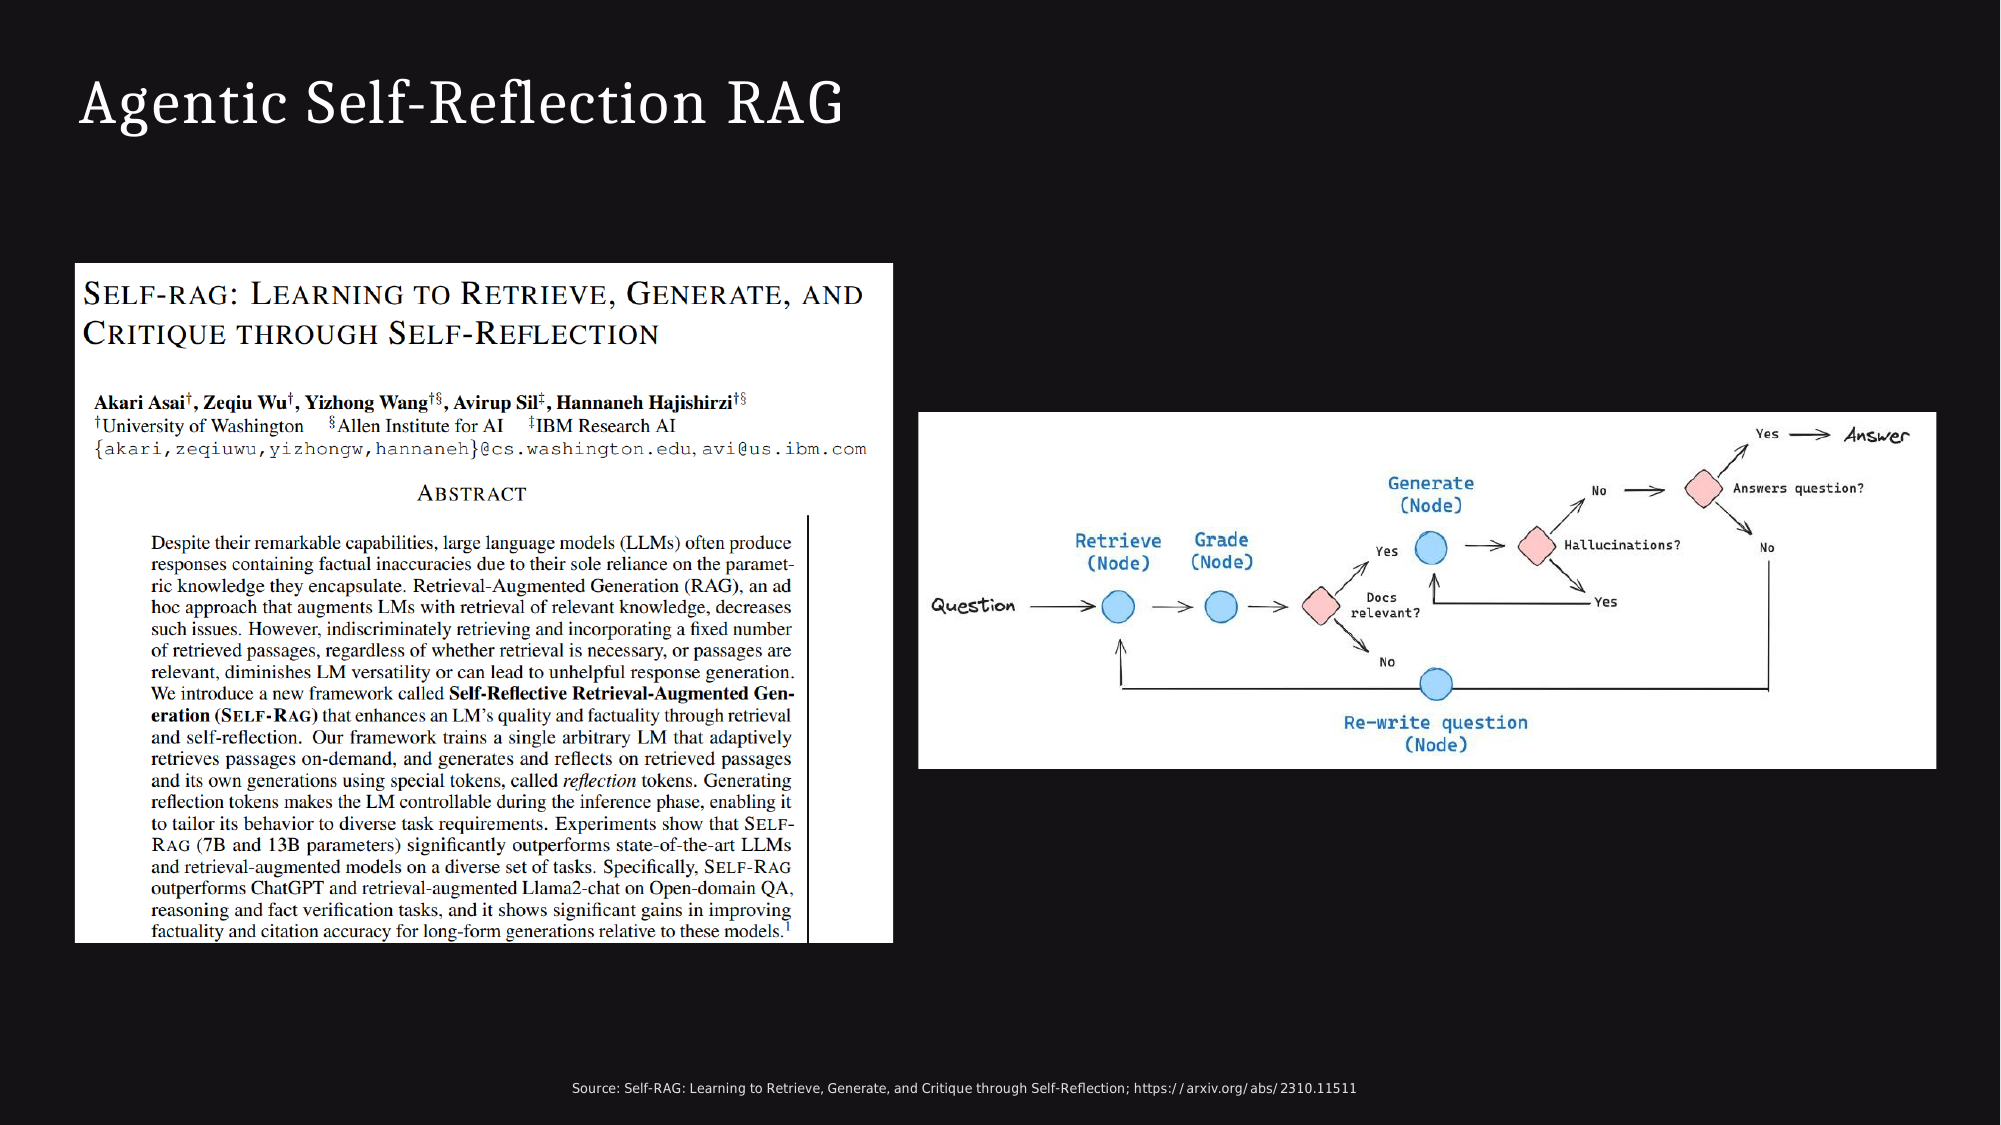

Agentic
Self-Reflection
RAG

Source: Self-RAG: Learning to Retrieve, Generate, and Critique through Self-Reflection; https://arxiv.org/abs/2310.11511